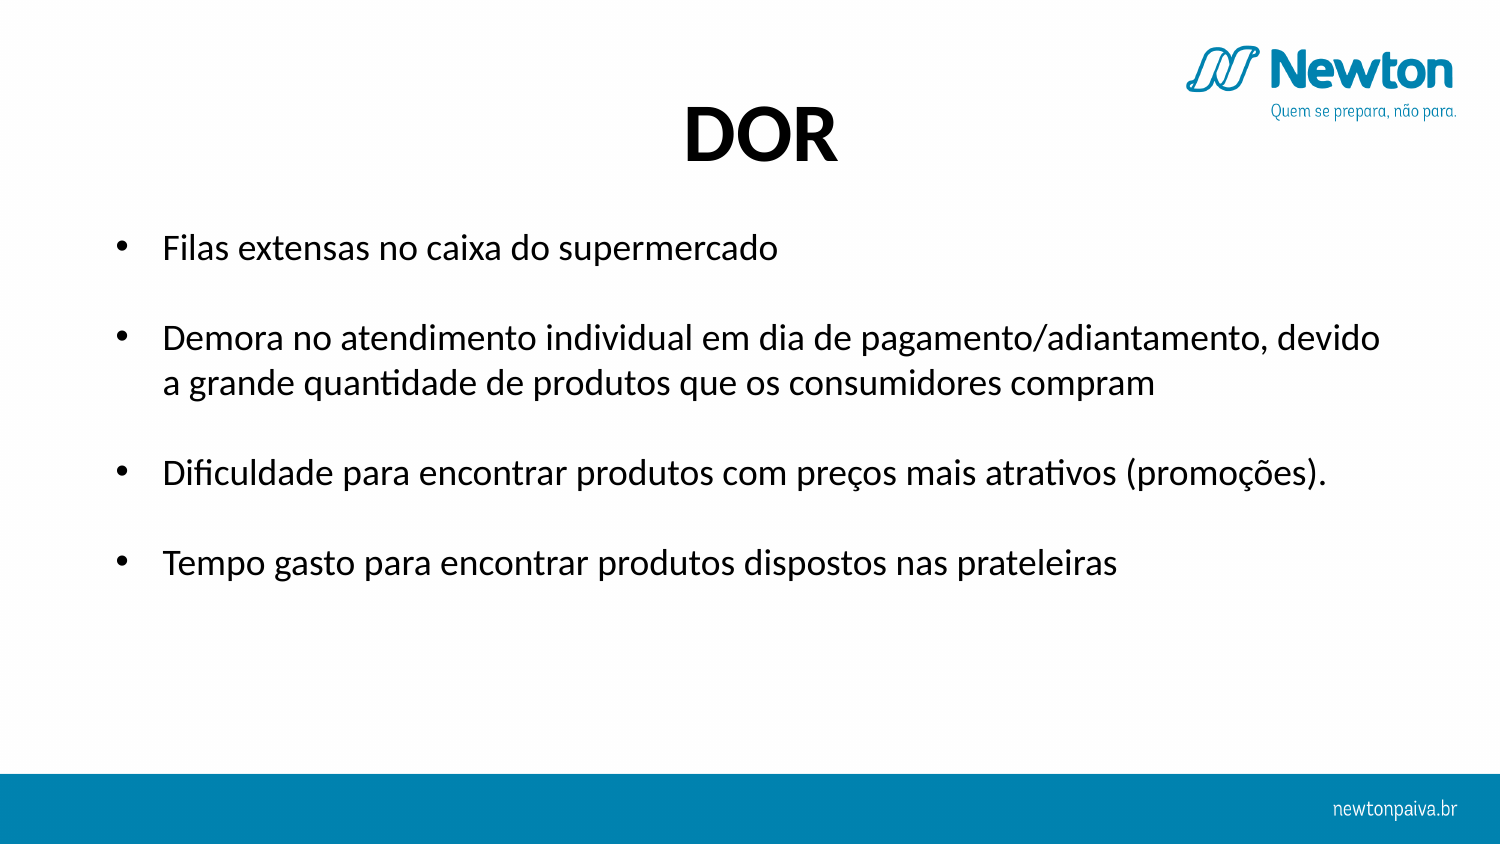

DOR

Filas extensas no caixa do supermercado

Demora no atendimento individual em dia de pagamento/adiantamento, devido a grande quantidade de produtos que os consumidores compram

Dificuldade para encontrar produtos com preços mais atrativos (promoções).

Tempo gasto para encontrar produtos dispostos nas prateleiras